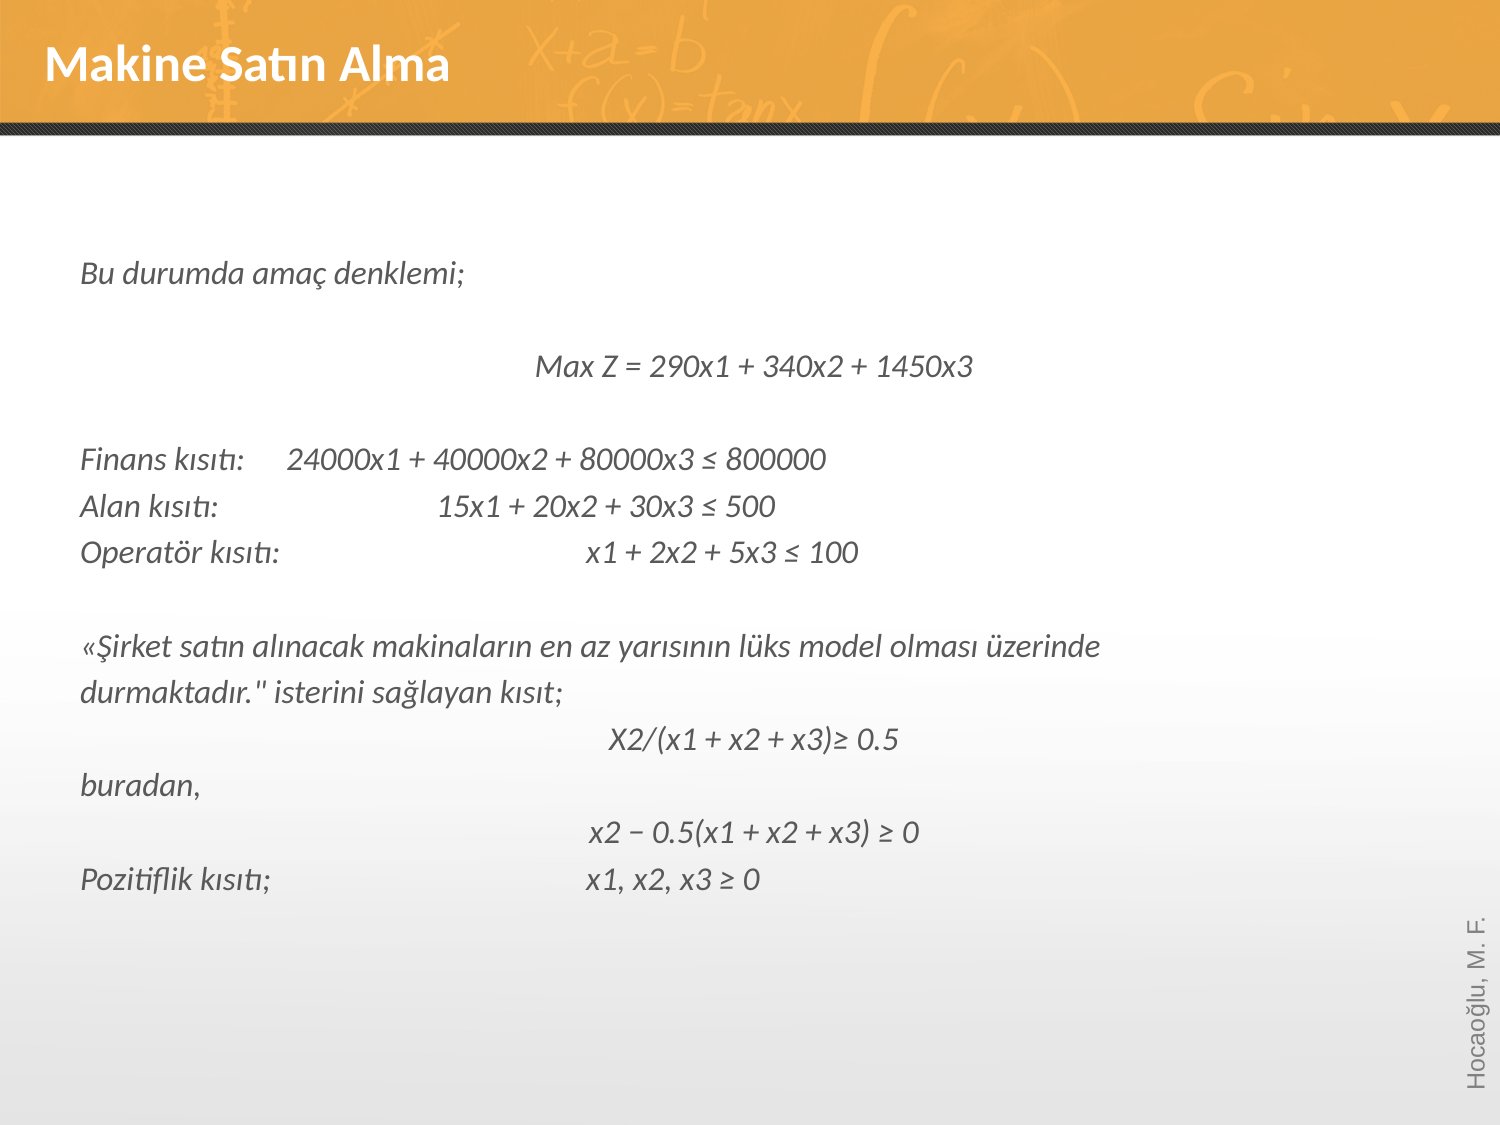

# Makine Satın Alma
Bu durumda amaç denklemi;

Max Z = 290x1 + 340x2 + 1450x3

Finans kısıtı: 	24000x1 + 40000x2 + 80000x3 ≤ 800000
Alan kısıtı: 		15x1 + 20x2 + 30x3 ≤ 500
Operatör kısıtı: 		x1 + 2x2 + 5x3 ≤ 100

«Şirket satın alınacak makinaların en az yarısının lüks model olması üzerinde
durmaktadır." isterini sağlayan kısıt;
X2/(x1 + x2 + x3)≥ 0.5
buradan,
x2 − 0.5(x1 + x2 + x3) ≥ 0
Pozitiflik kısıtı; 			x1, x2, x3 ≥ 0